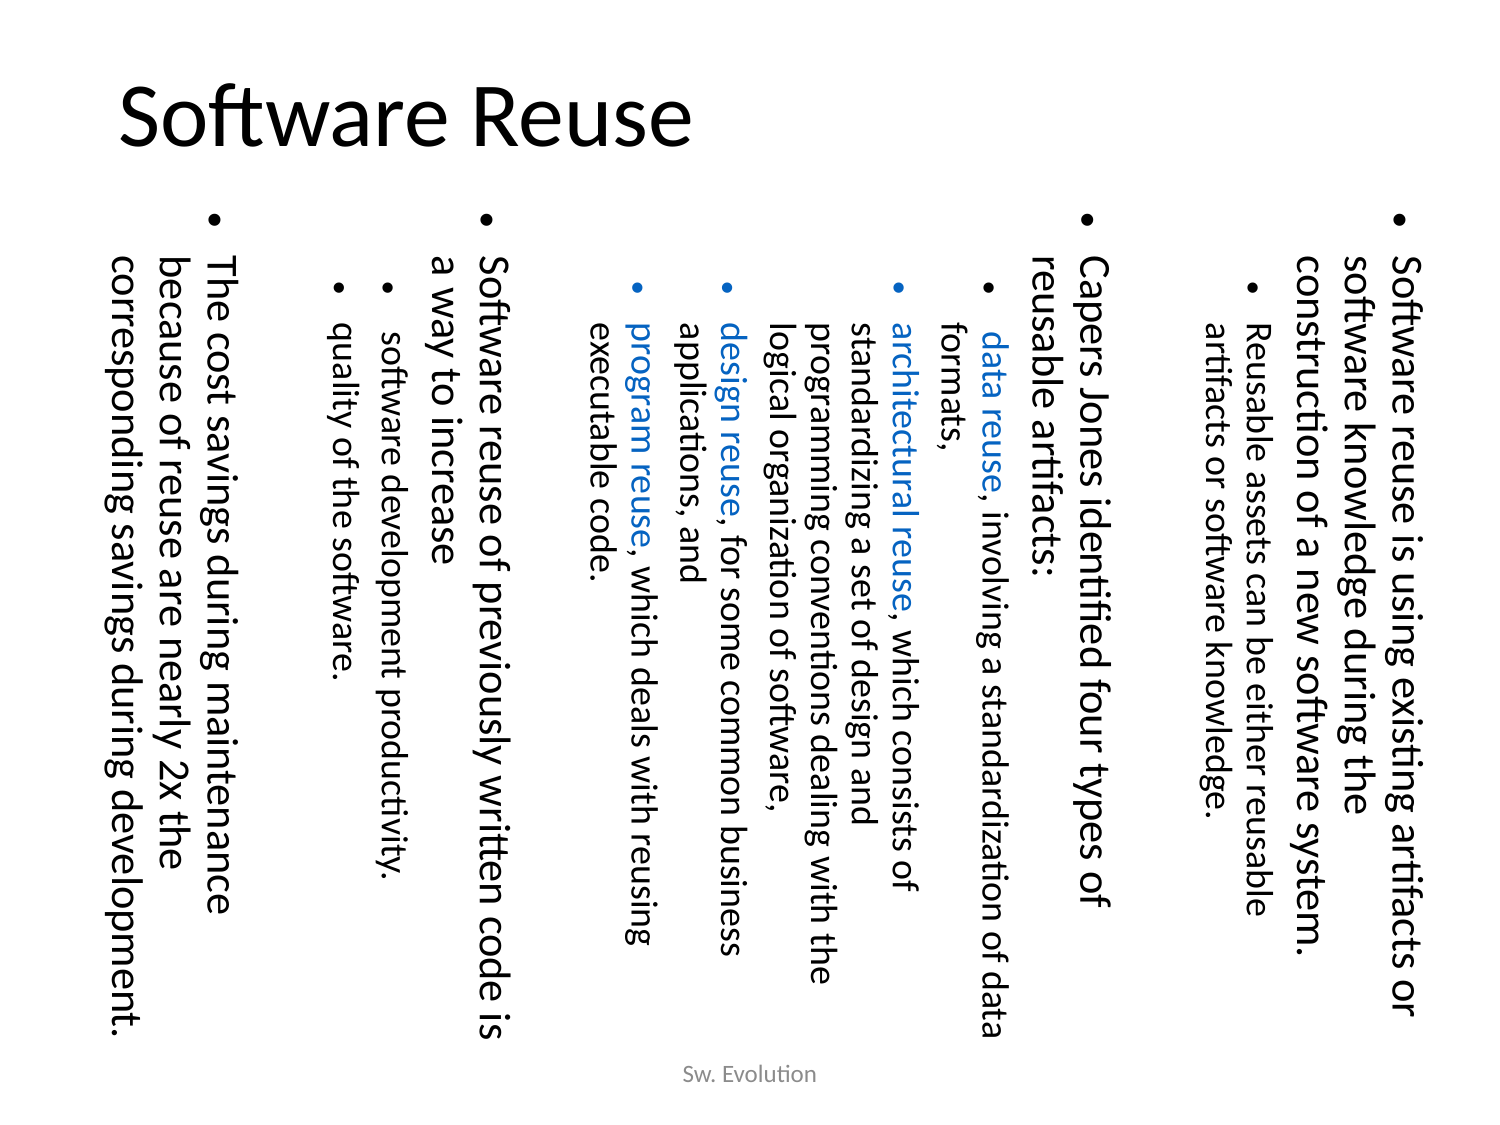

Software Reuse
Software reuse is using existing artifacts or software knowledge during the construction of a new software system.
Reusable assets can be either reusable artifacts or software knowledge.

Capers Jones identified four types of reusable artifacts:
 data reuse, involving a standardization of data formats,
architectural reuse, which consists of standardizing a set of design and programming conventions dealing with the logical organization of software,
design reuse, for some common business applications, and
program reuse, which deals with reusing executable code.

Software reuse of previously written code is a way to increase
 software development productivity.
quality of the software.

The cost savings during maintenance because of reuse are nearly 2x the corresponding savings during development.

Sw. Evolution